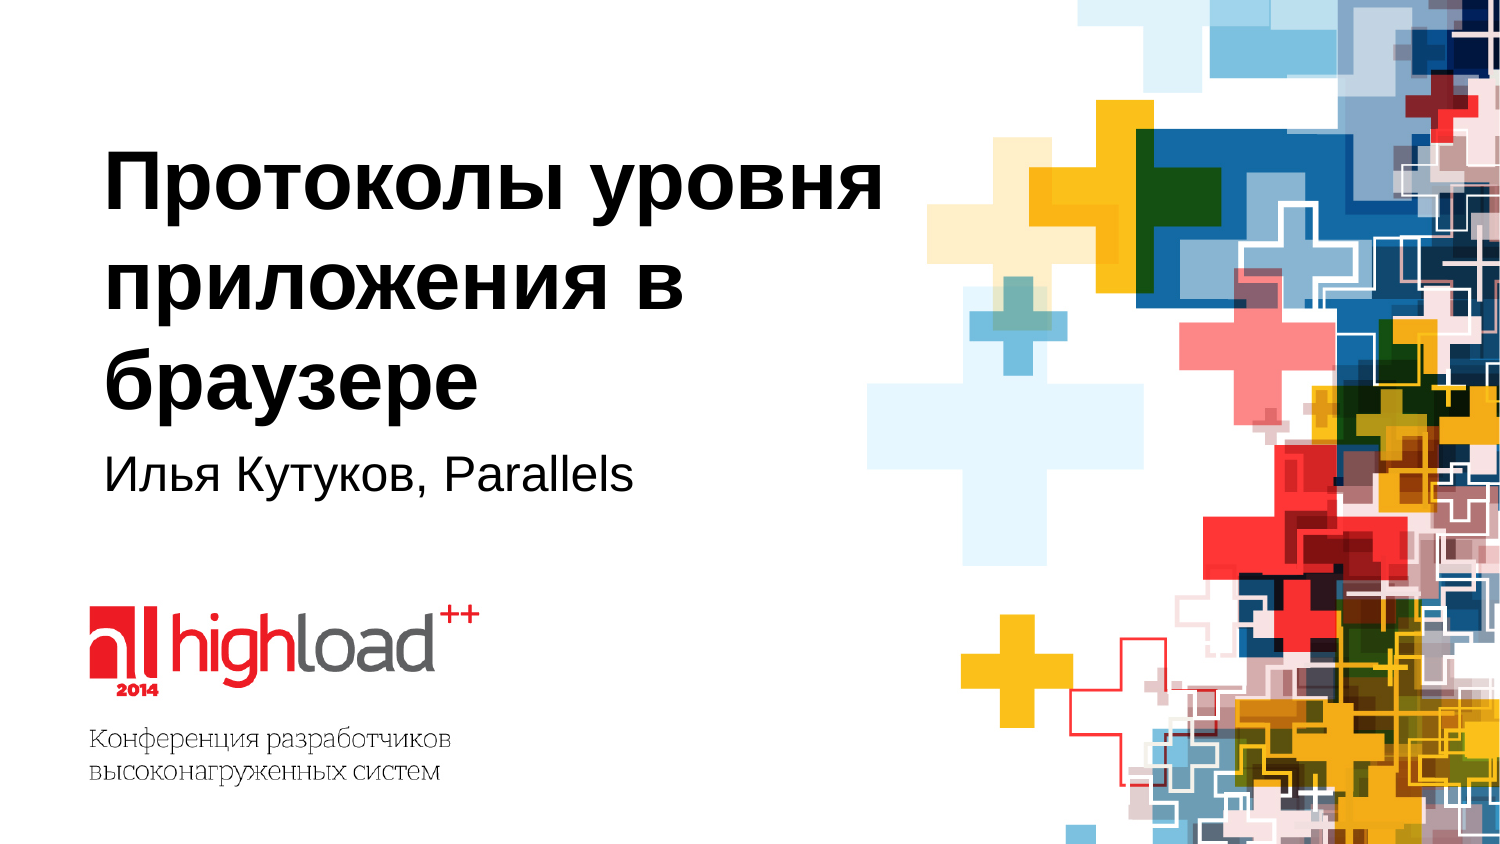

# Протоколы уровня приложения в браузере
Илья Кутуков, Parallels